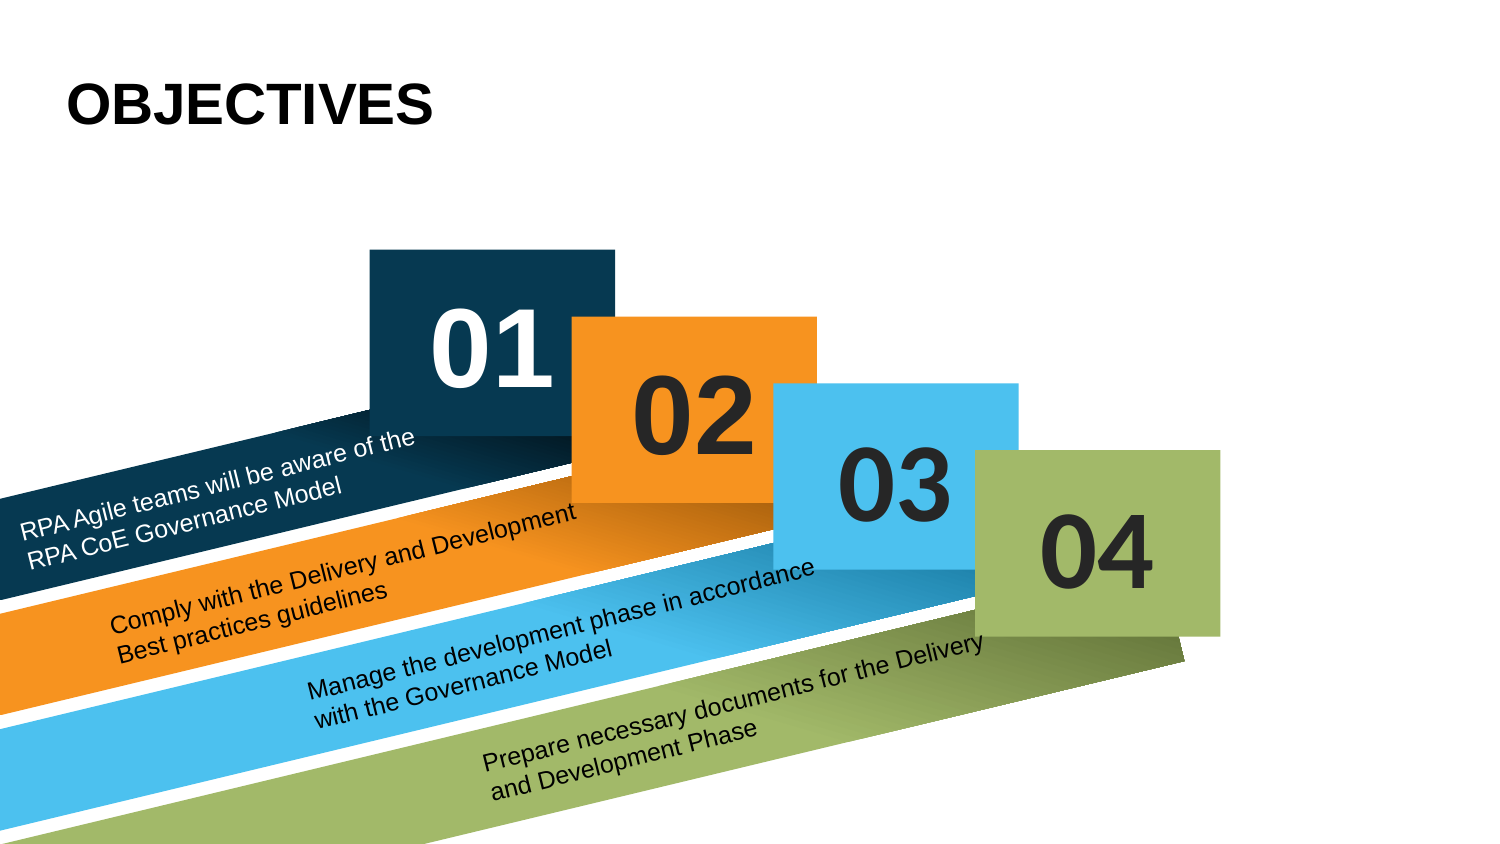

# OBJECTIVES
01

RPA Agile teams will be aware of the RPA CoE Governance Model
02

Comply with the Delivery and Development Best practices guidelines
03
Manage the development phase in accordance with the Governance Model

04
Prepare necessary documents for the Delivery and Development Phase